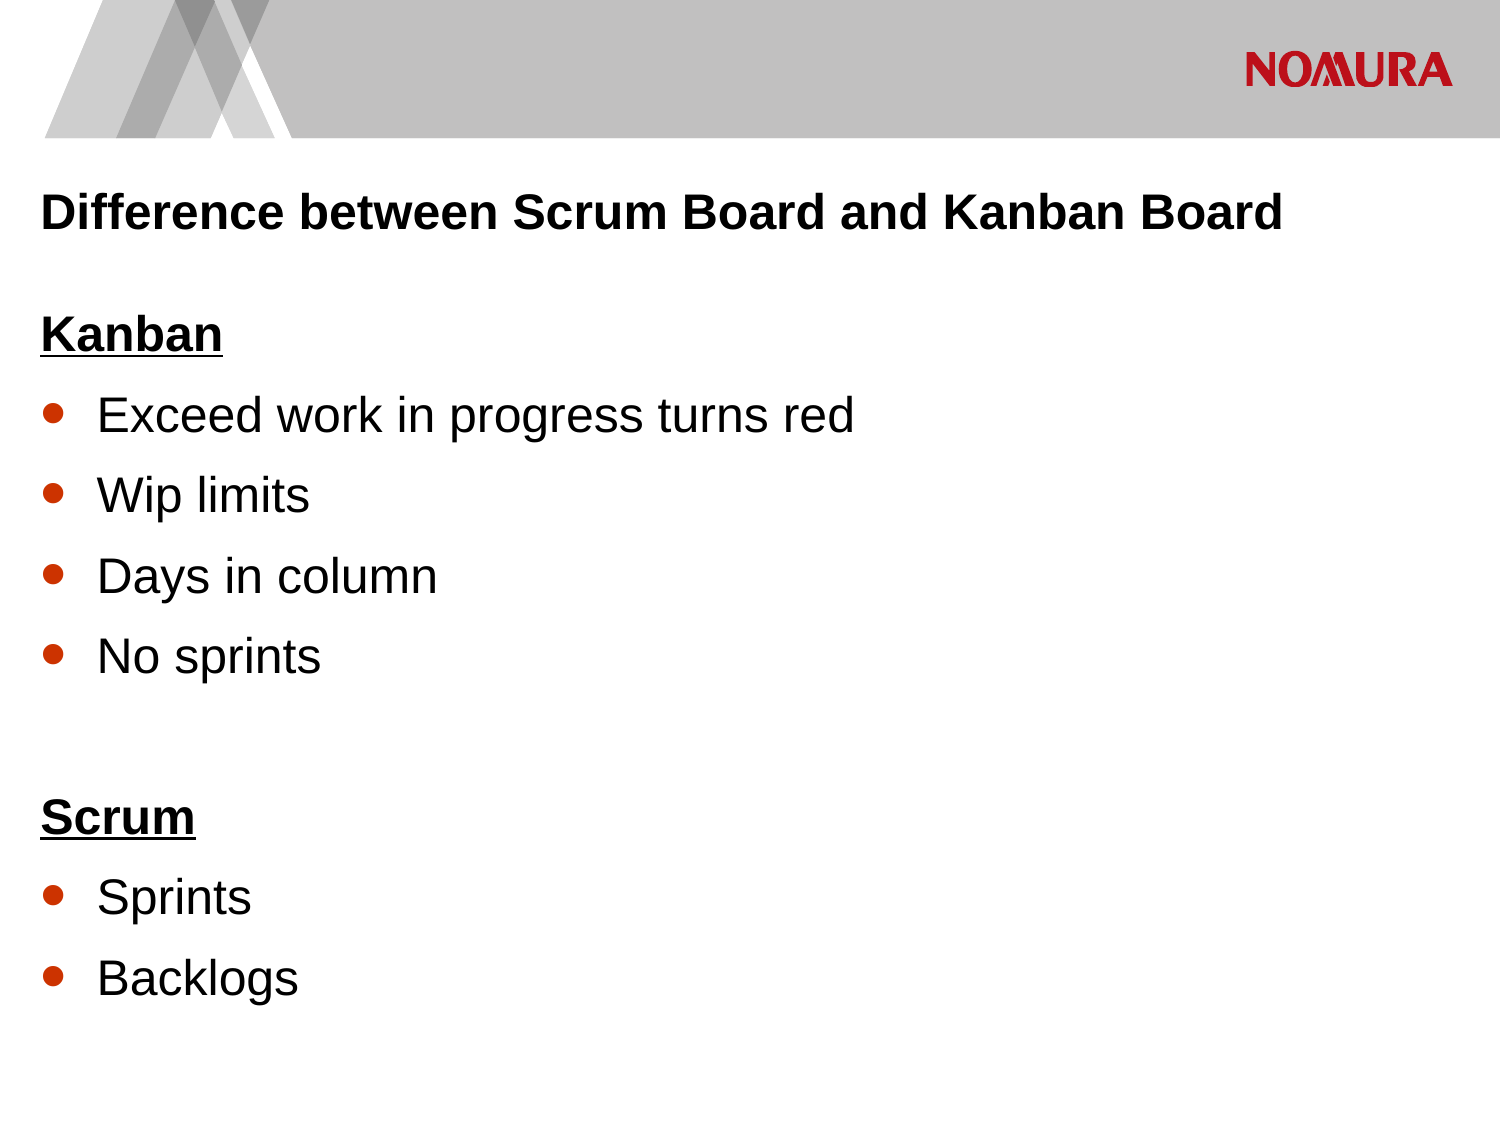

Difference between Scrum Board and Kanban Board
Kanban
Exceed work in progress turns red
Wip limits
Days in column
No sprints

Scrum
Sprints
Backlogs